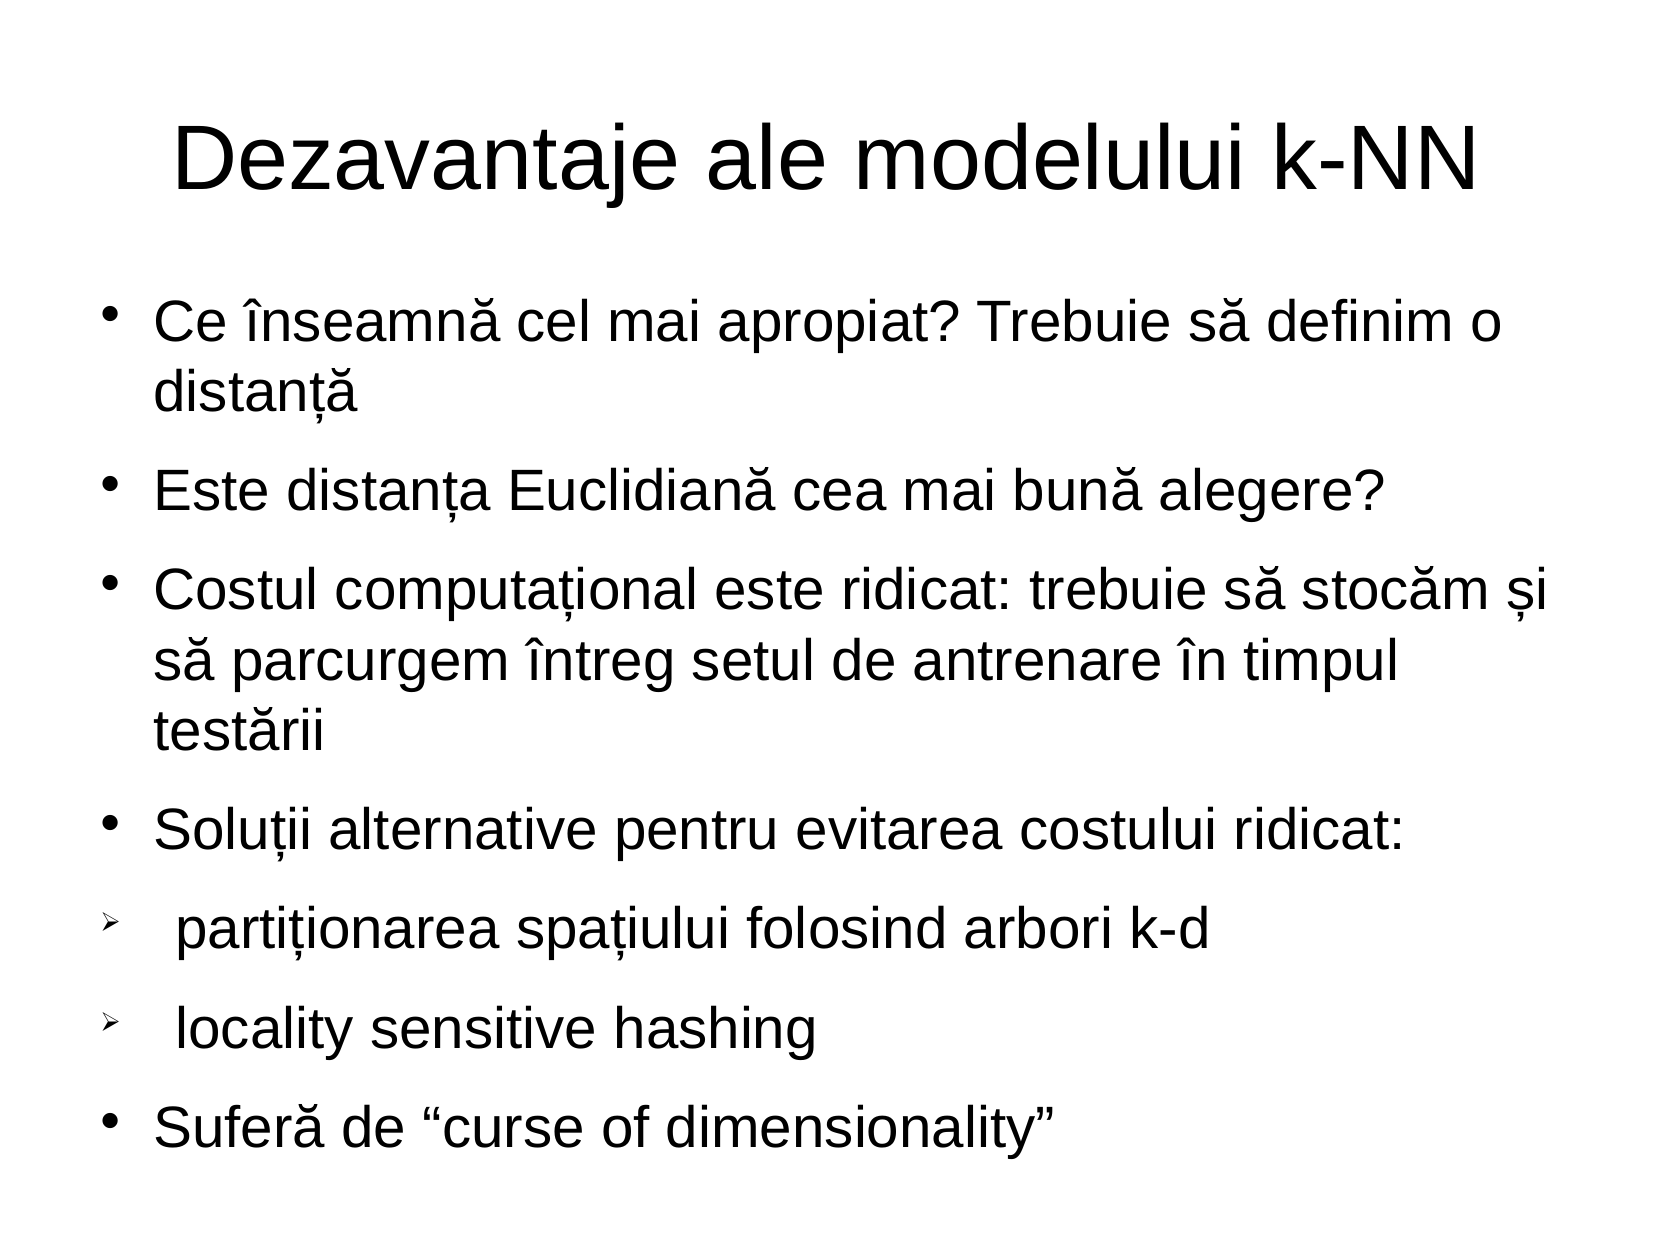

Dezavantaje ale modelului k-NN
Ce înseamnă cel mai apropiat? Trebuie să definim o distanță
Este distanța Euclidiană cea mai bună alegere?
Costul computațional este ridicat: trebuie să stocăm și să parcurgem întreg setul de antrenare în timpul testării
Soluții alternative pentru evitarea costului ridicat:
partiționarea spațiului folosind arbori k-d
locality sensitive hashing
Suferă de “curse of dimensionality”